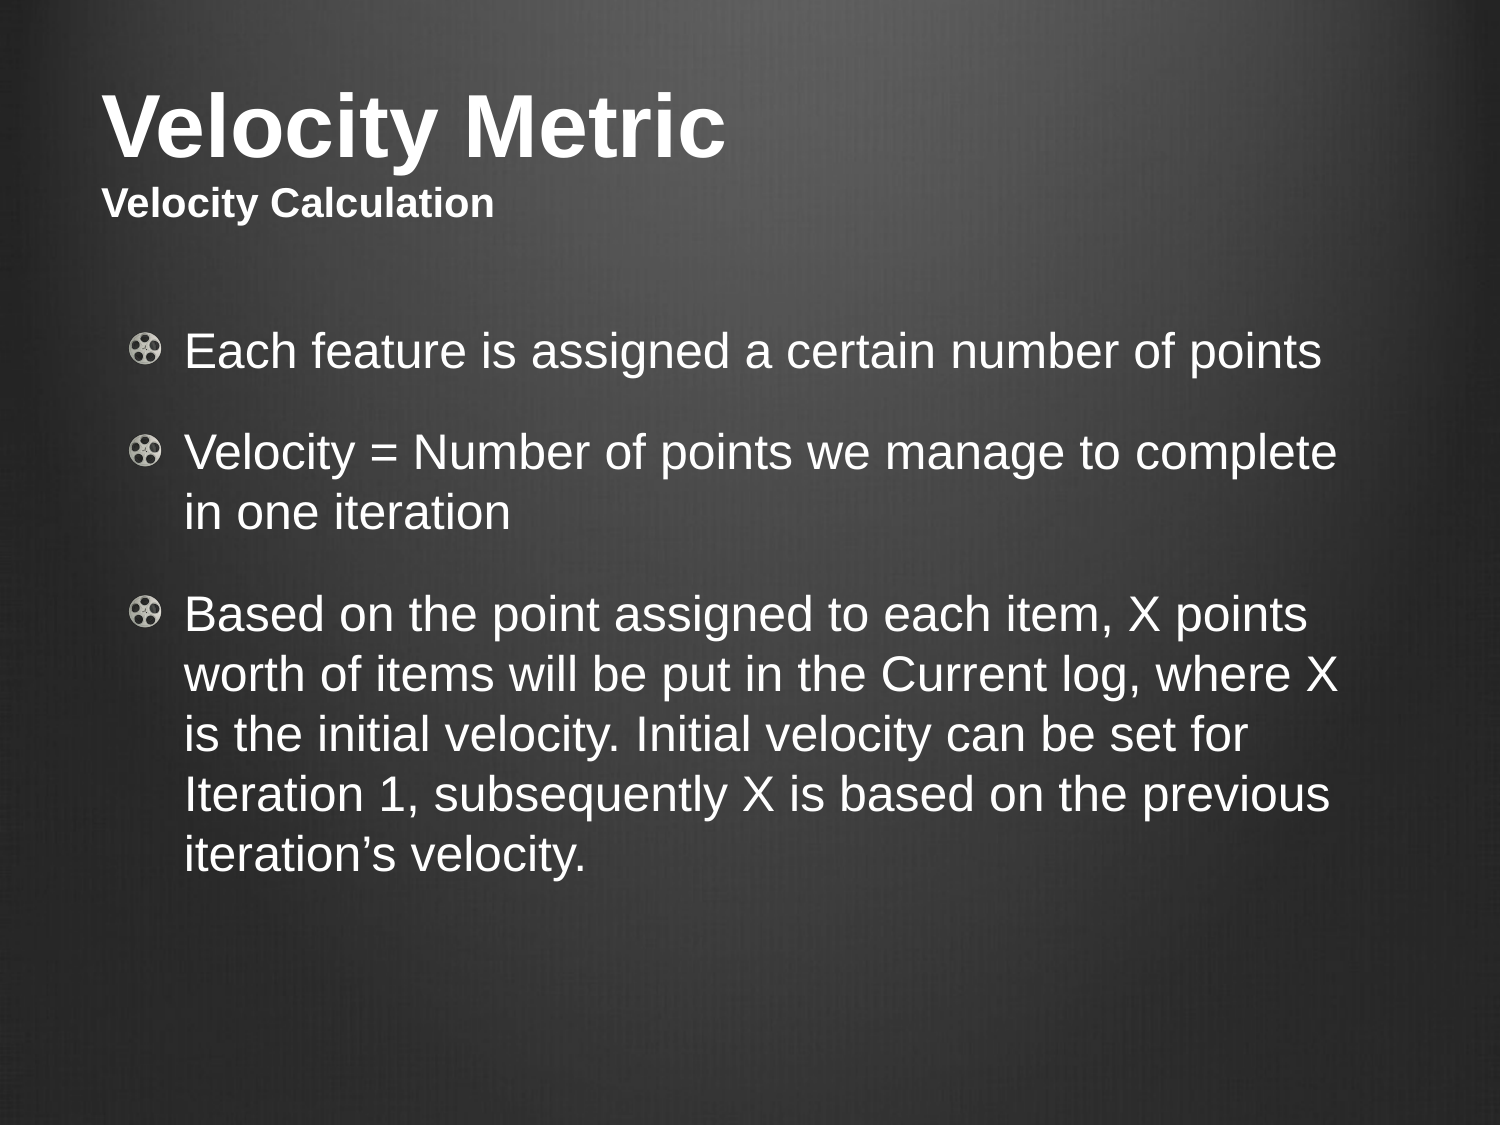

Velocity Metric
Velocity Calculation
Each feature is assigned a certain number of points
Velocity = Number of points we manage to complete in one iteration
Based on the point assigned to each item, X points worth of items will be put in the Current log, where X is the initial velocity. Initial velocity can be set for Iteration 1, subsequently X is based on the previous iteration’s velocity.